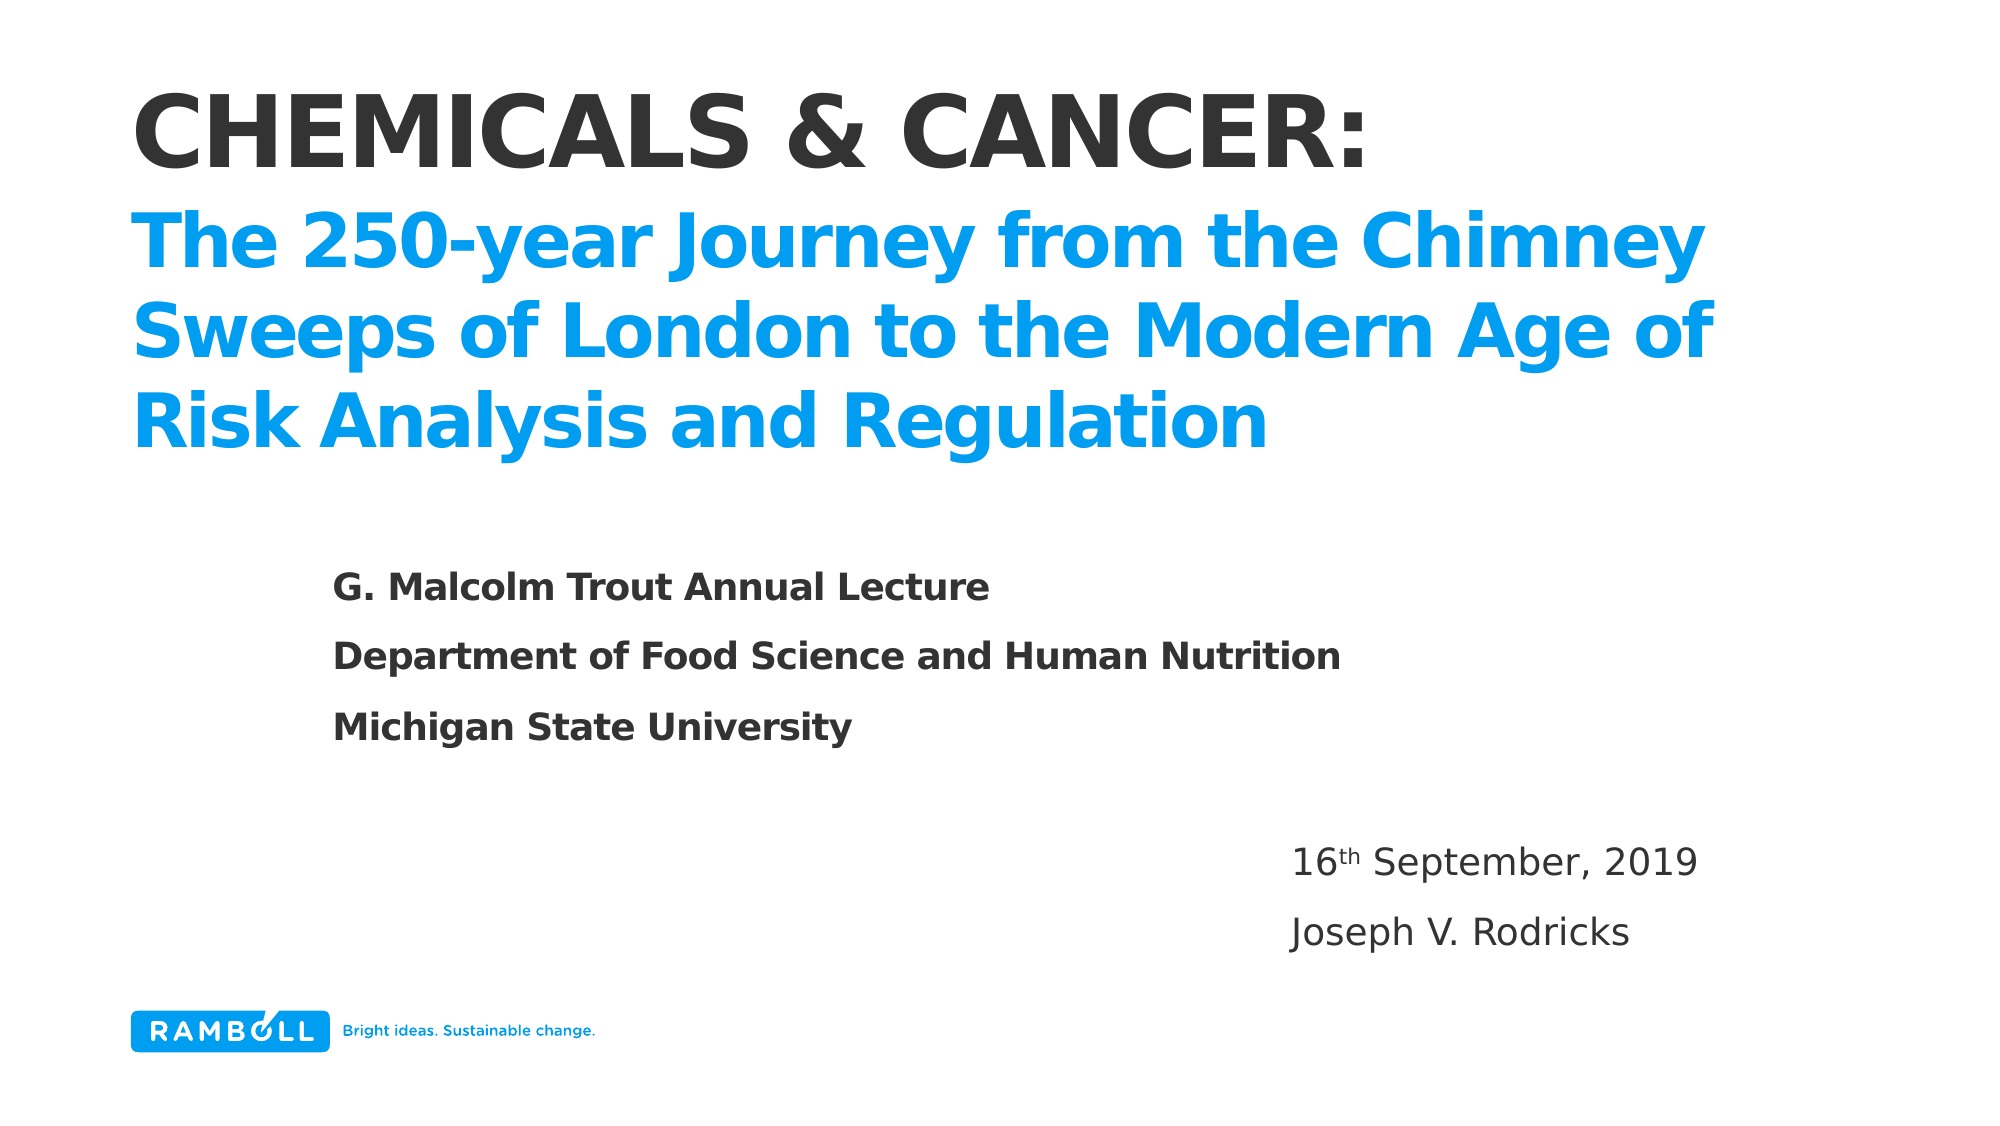

# CHEMICALS & CANCER:
The 250-year Journey from the Chimney Sweeps of London to the Modern Age of Risk Analysis and Regulation
G. Malcolm Trout Annual Lecture
Department of Food Science and Human Nutrition
Michigan State University
16th September, 2019
Joseph V. Rodricks